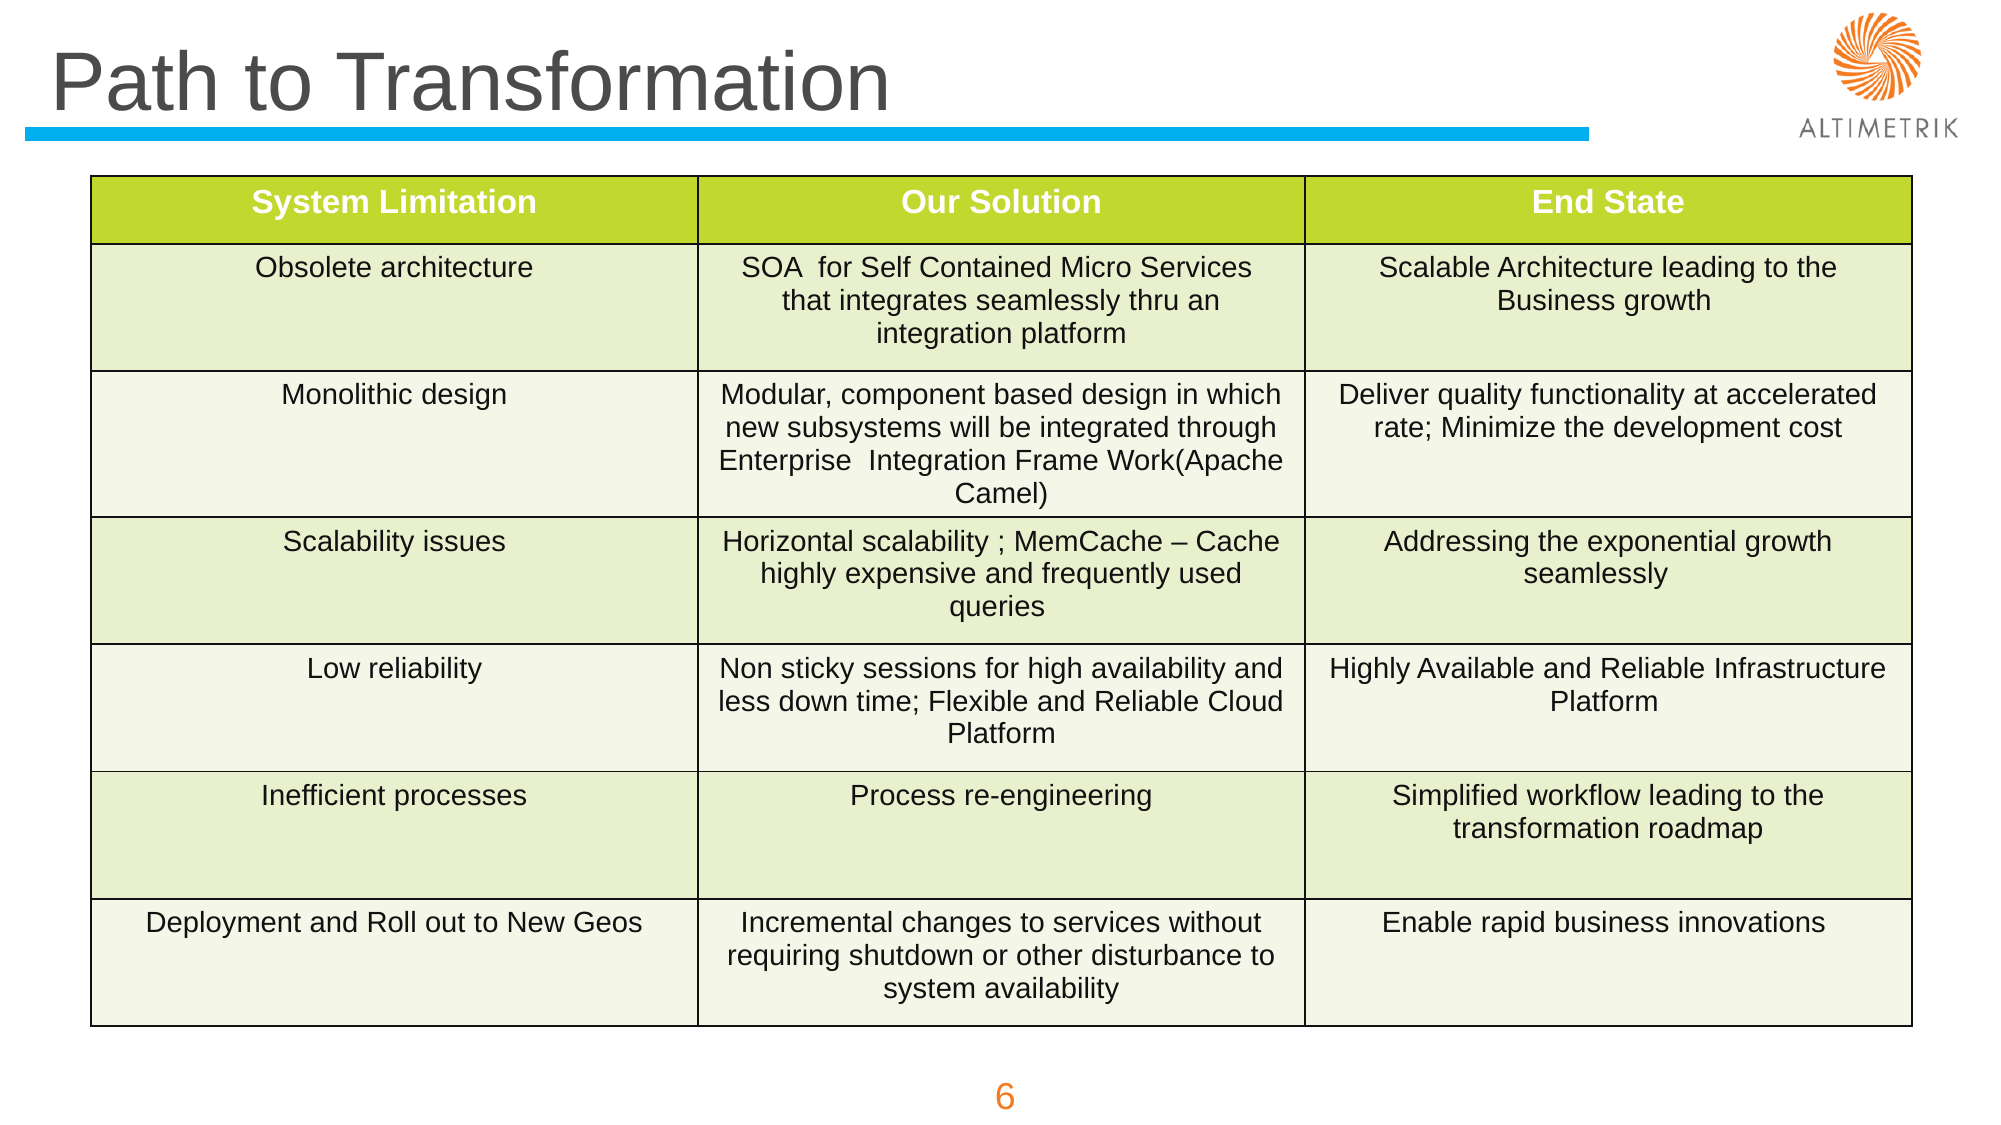

# Path to Transformation
| System Limitation | Our Solution | End State |
| --- | --- | --- |
| Obsolete architecture | SOA for Self Contained Micro Services that integrates seamlessly thru an integration platform | Scalable Architecture leading to the Business growth |
| Monolithic design | Modular, component based design in which new subsystems will be integrated through Enterprise Integration Frame Work(Apache Camel) | Deliver quality functionality at accelerated rate; Minimize the development cost |
| Scalability issues | Horizontal scalability ; MemCache – Cache highly expensive and frequently used queries | Addressing the exponential growth seamlessly |
| Low reliability | Non sticky sessions for high availability and less down time; Flexible and Reliable Cloud Platform | Highly Available and Reliable Infrastructure Platform |
| Inefficient processes | Process re-engineering | Simplified workflow leading to the transformation roadmap |
| Deployment and Roll out to New Geos | Incremental changes to services without requiring shutdown or other disturbance to system availability | Enable rapid business innovations |